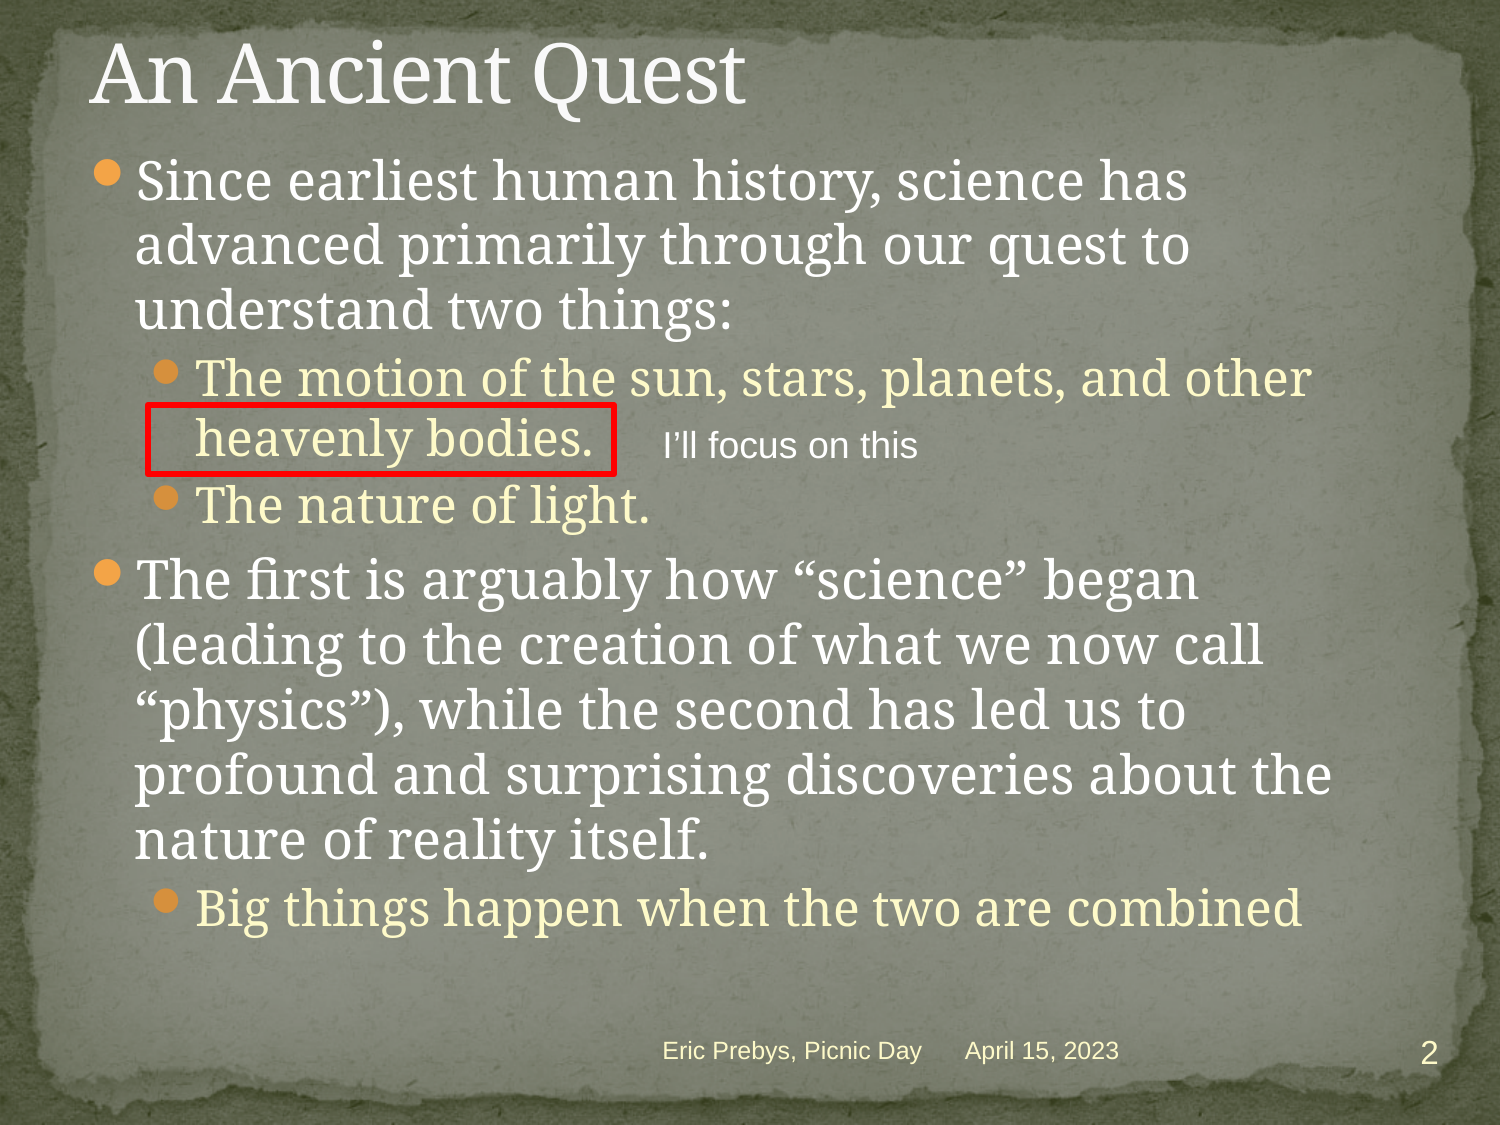

# An Ancient Quest
Since earliest human history, science has advanced primarily through our quest to understand two things:
The motion of the sun, stars, planets, and other heavenly bodies.
The nature of light.
The first is arguably how “science” began (leading to the creation of what we now call “physics”), while the second has led us to profound and surprising discoveries about the nature of reality itself.
Big things happen when the two are combined

I’ll focus on this
2
Eric Prebys, Picnic Day
April 15, 2023